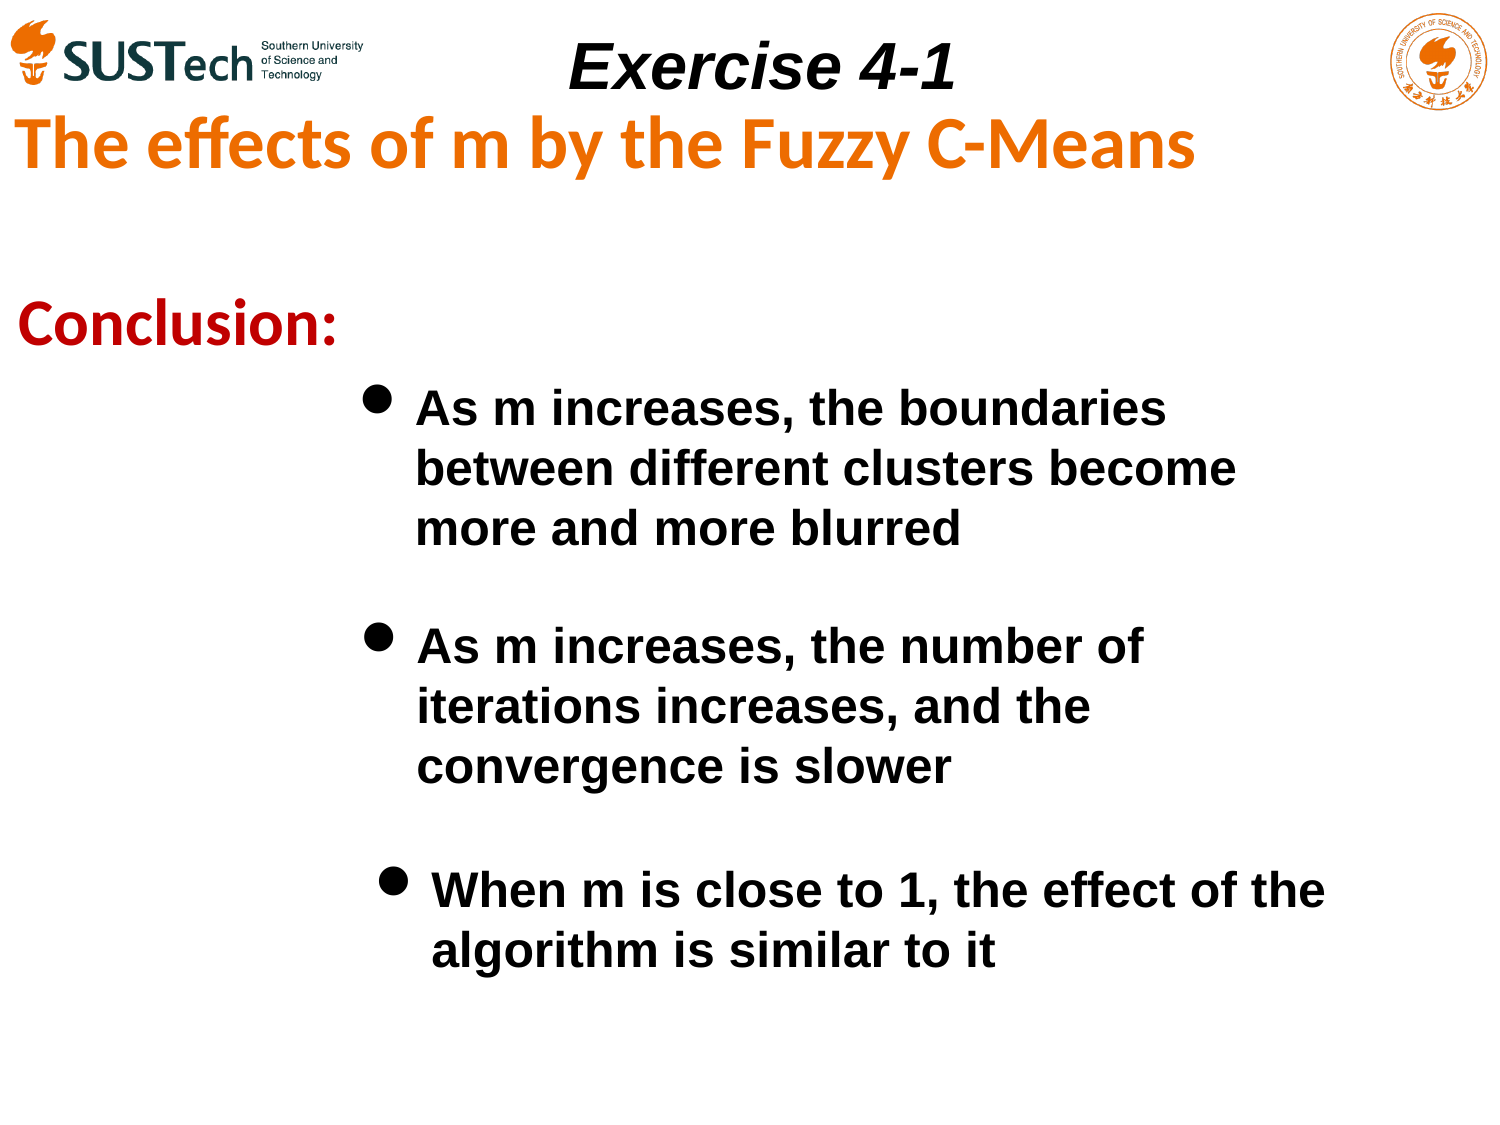

Exercise 4-1
The effects of m by the Fuzzy C-Means
Conclusion:

As m increases, the boundaries between different clusters become more and more blurred
As m increases, the number of iterations increases, and the convergence is slower
When m is close to 1, the effect of the algorithm is similar to it